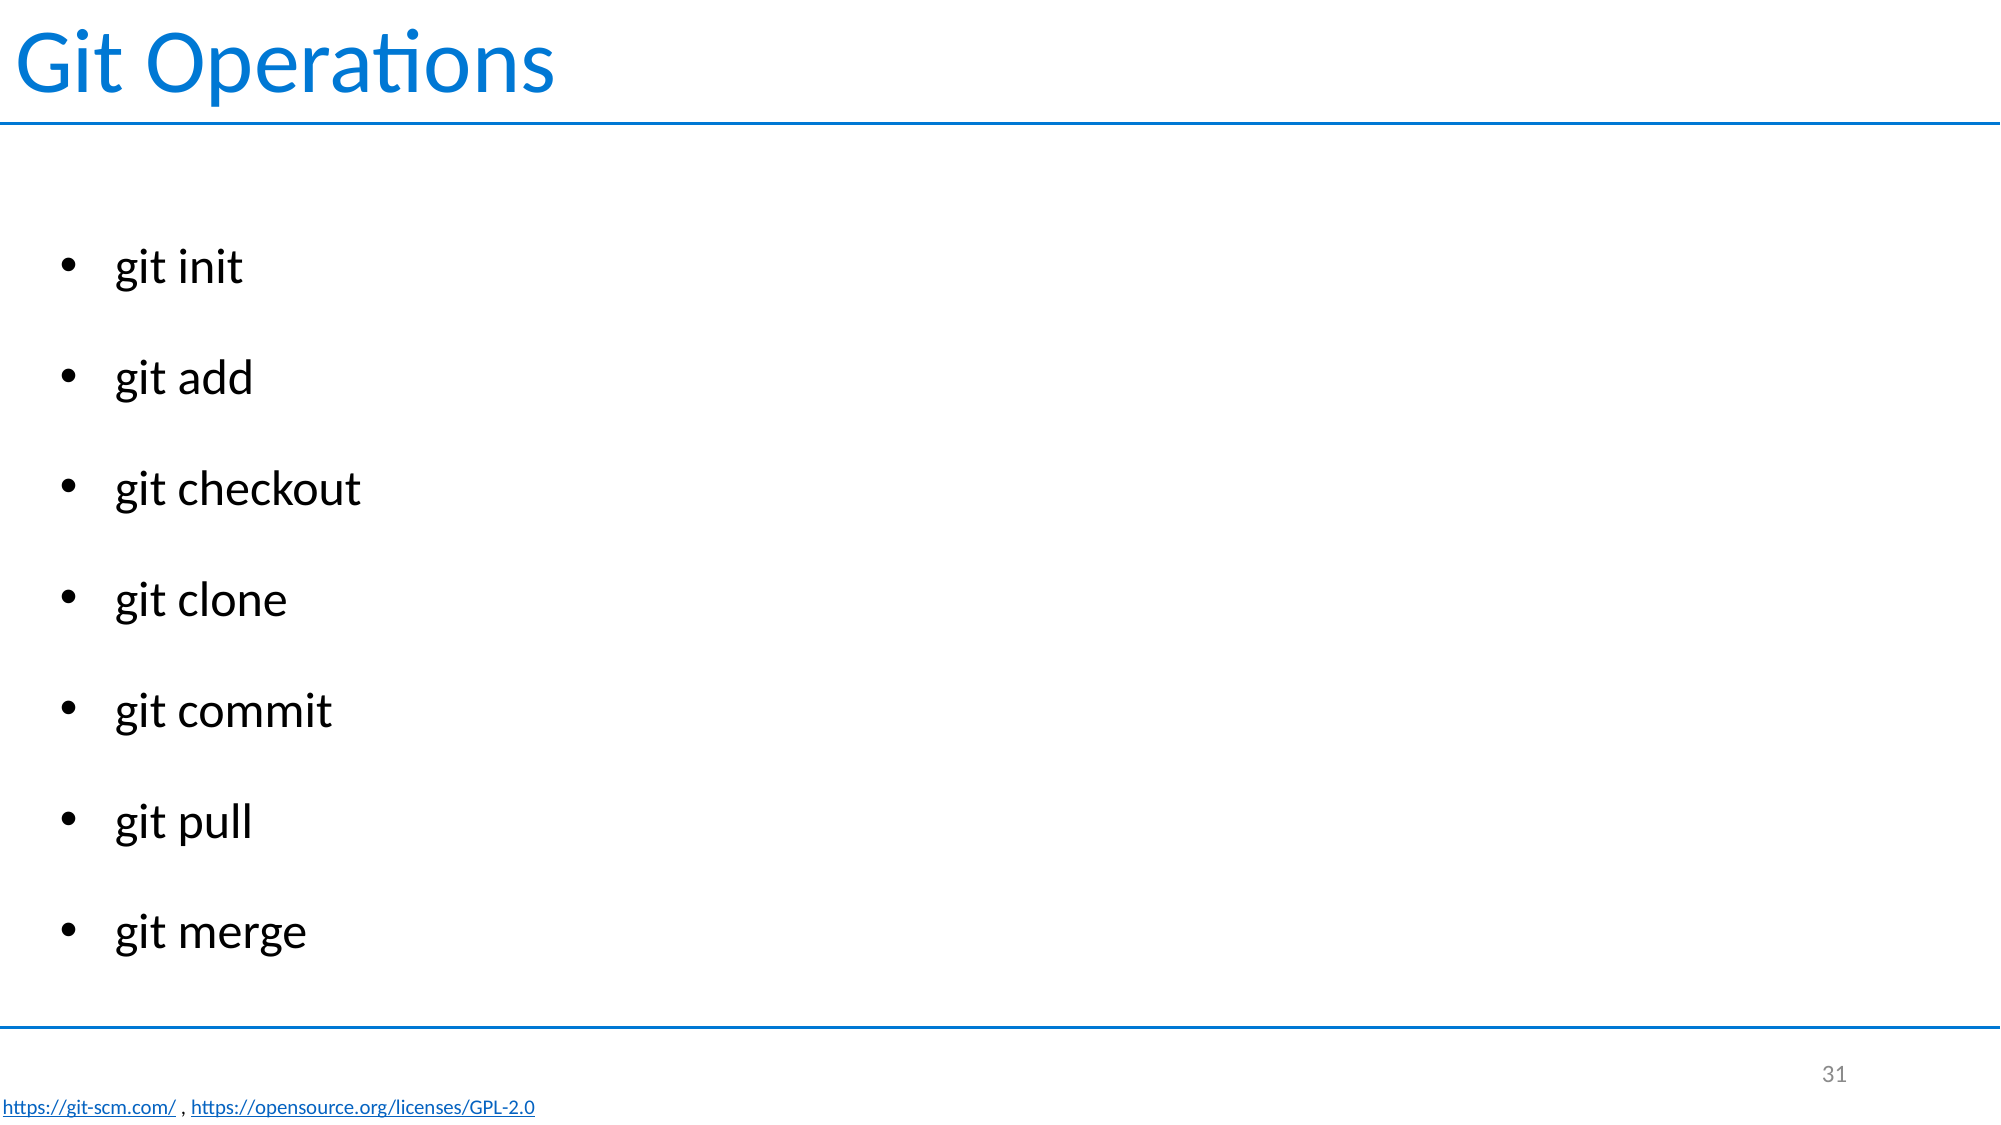

Git Operations

git init
git add
git checkout
git clone
git commit
git pull
git merge

31
https://git-scm.com/ , https://opensource.org/licenses/GPL-2.0